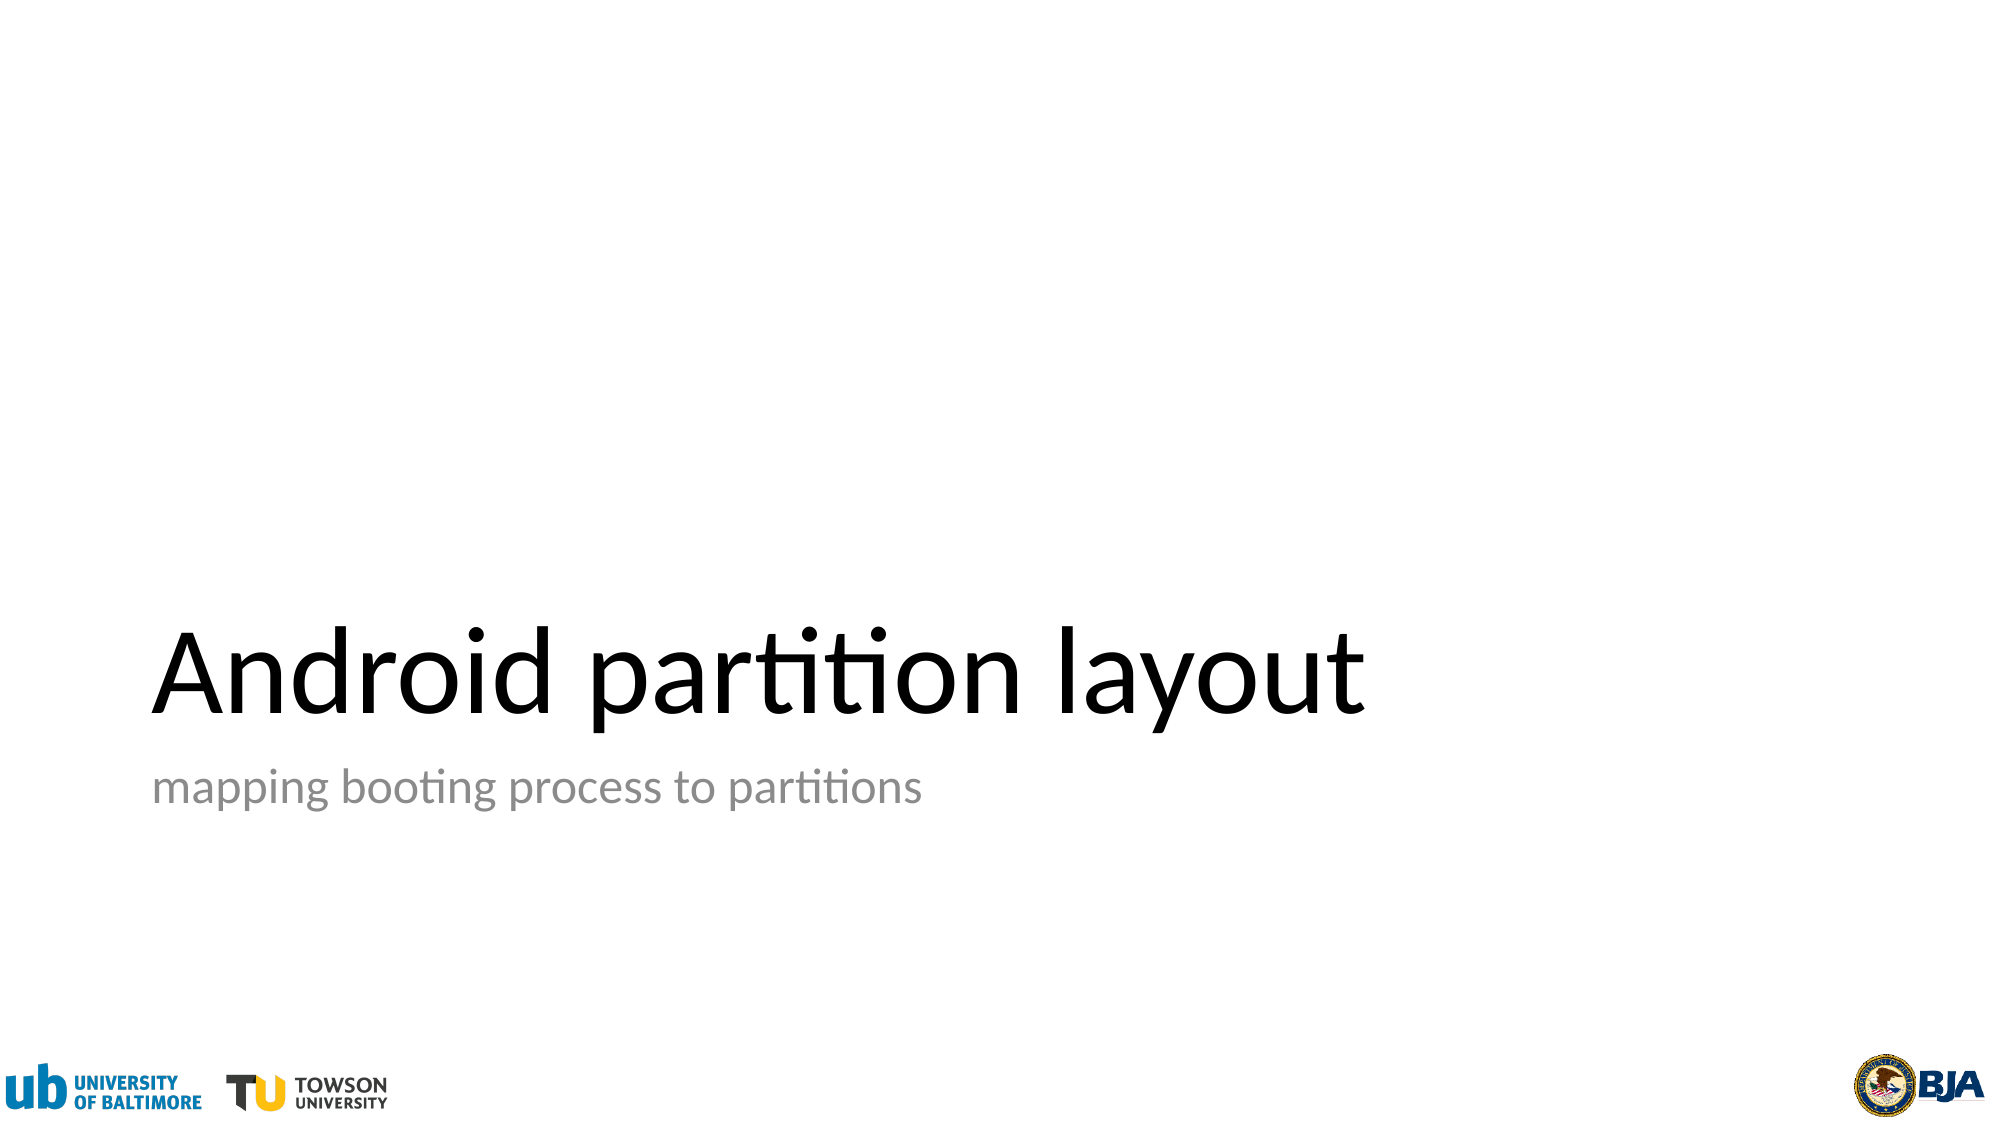

# Android partition layout
mapping booting process to partitions